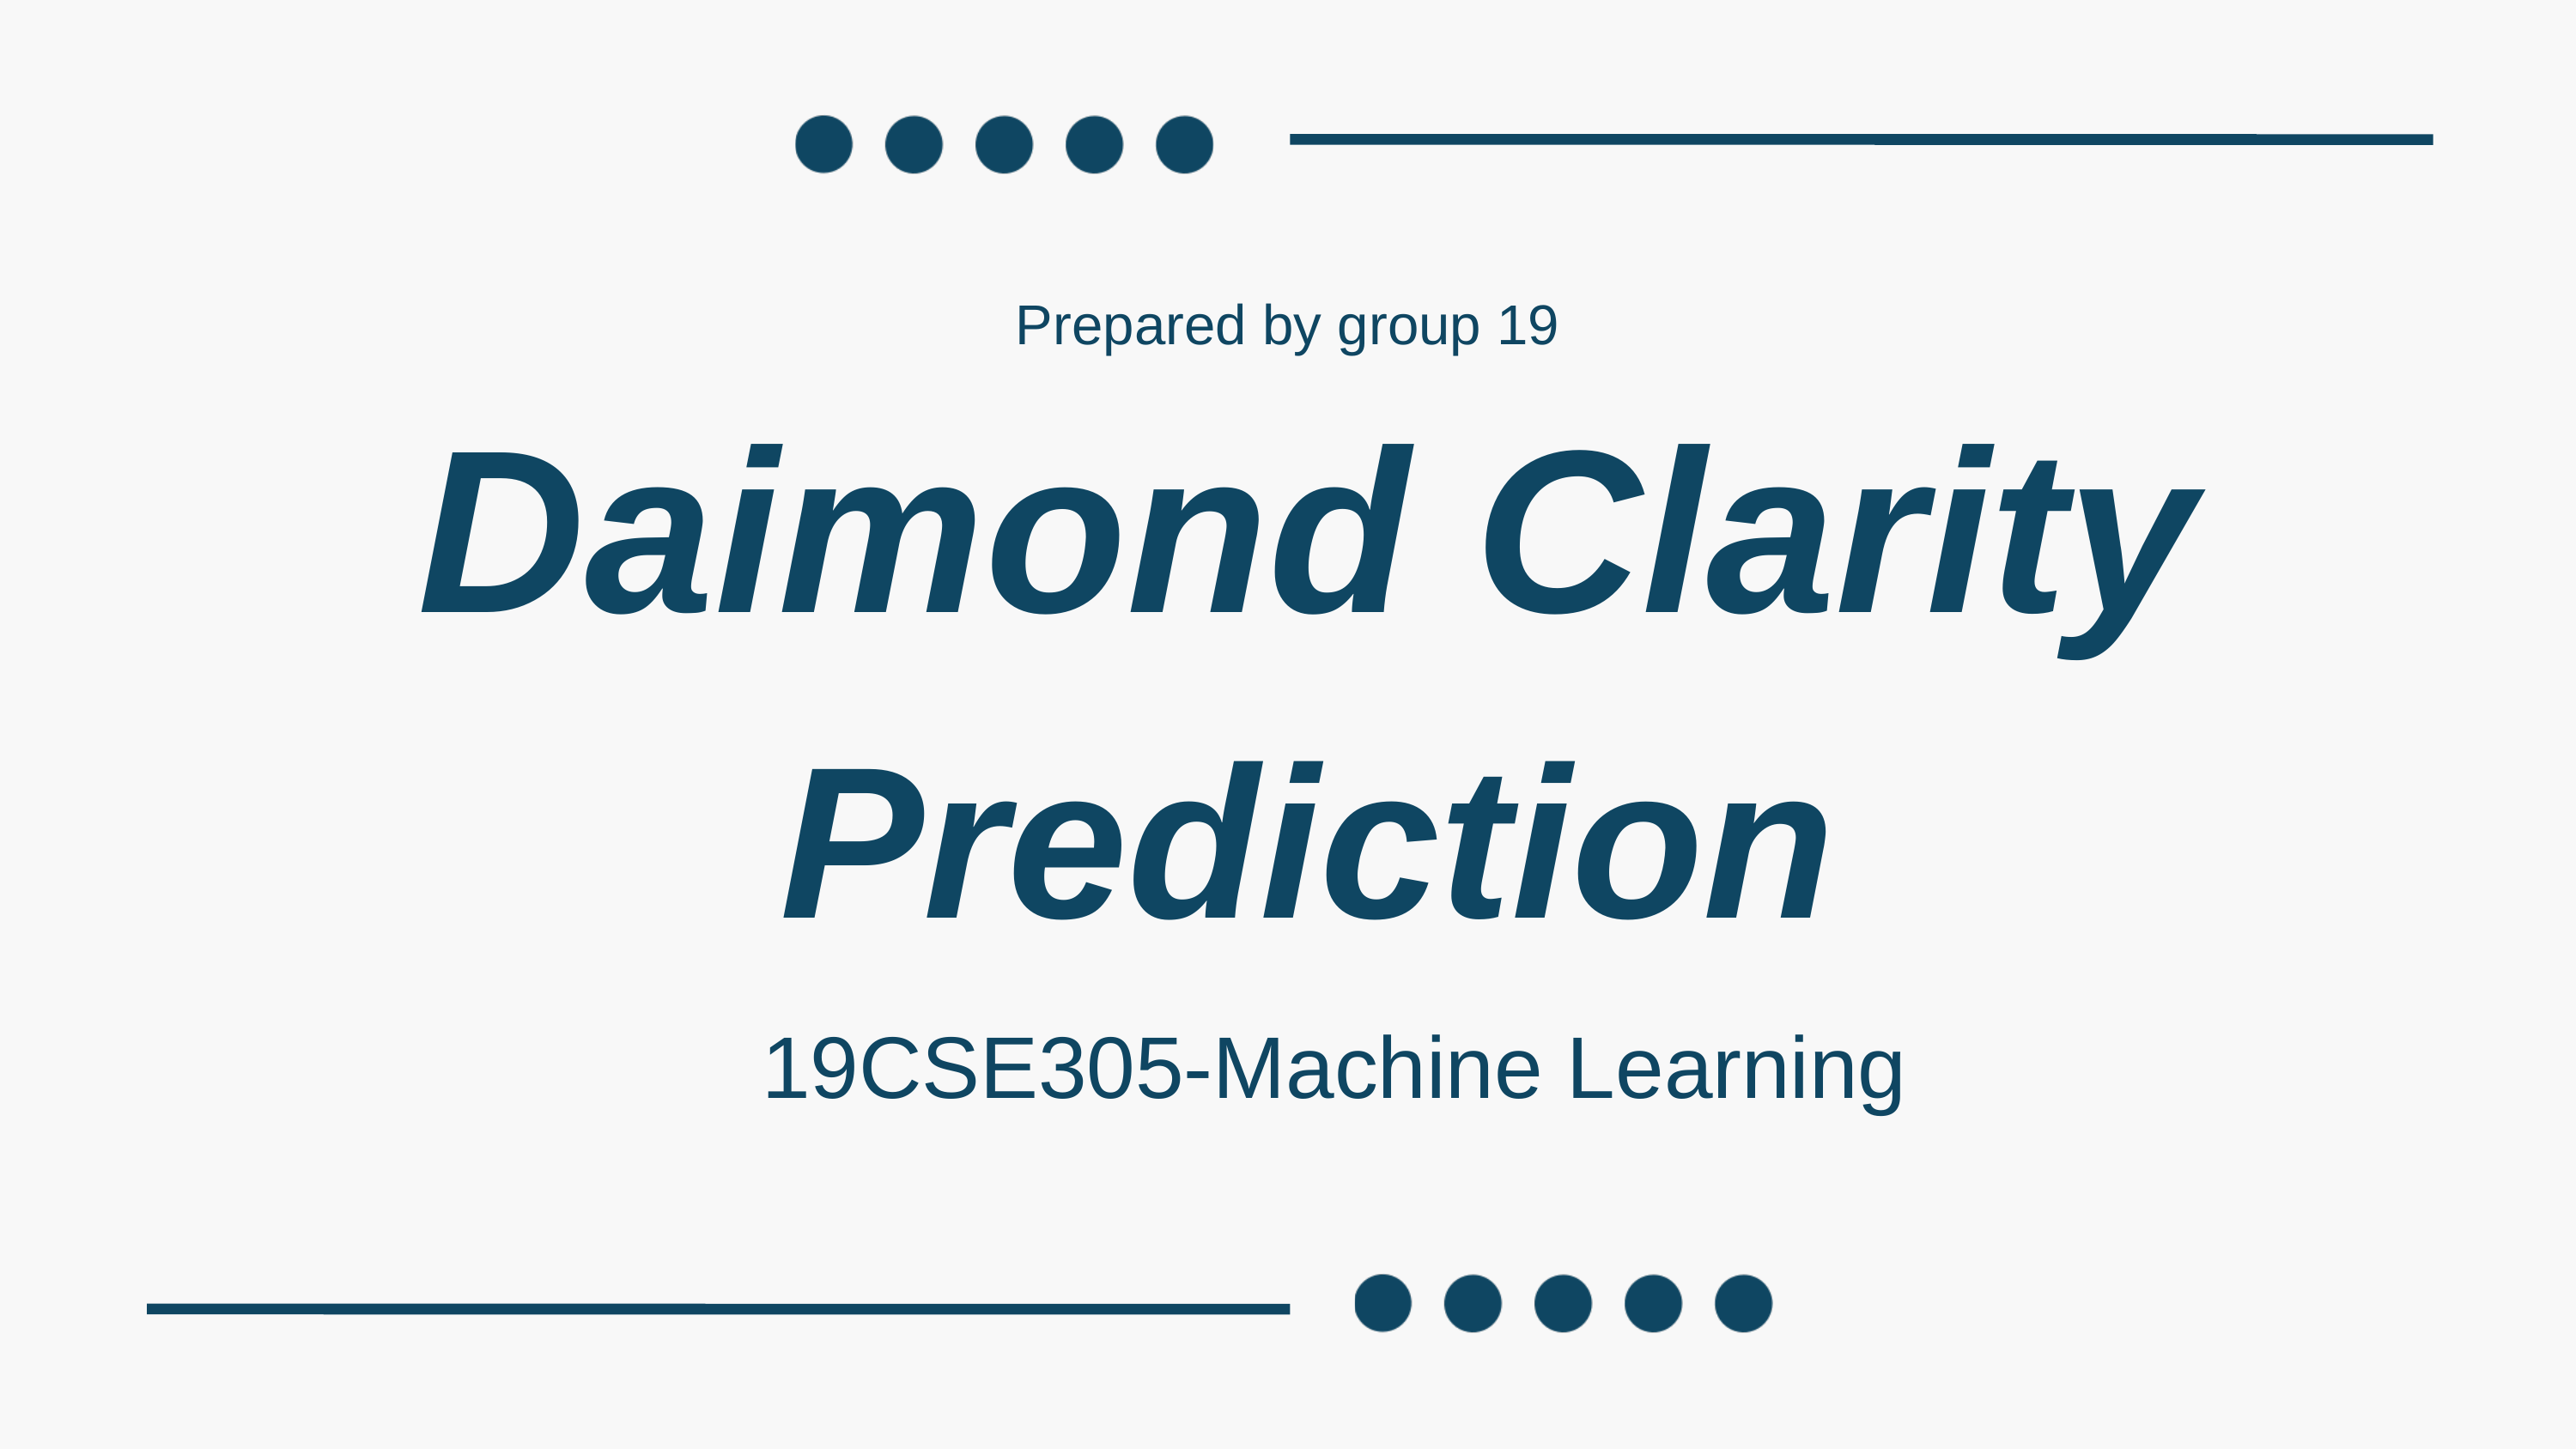

Prepared by group 19
Daimond Clarity
Prediction
19CSE305-Machine Learning